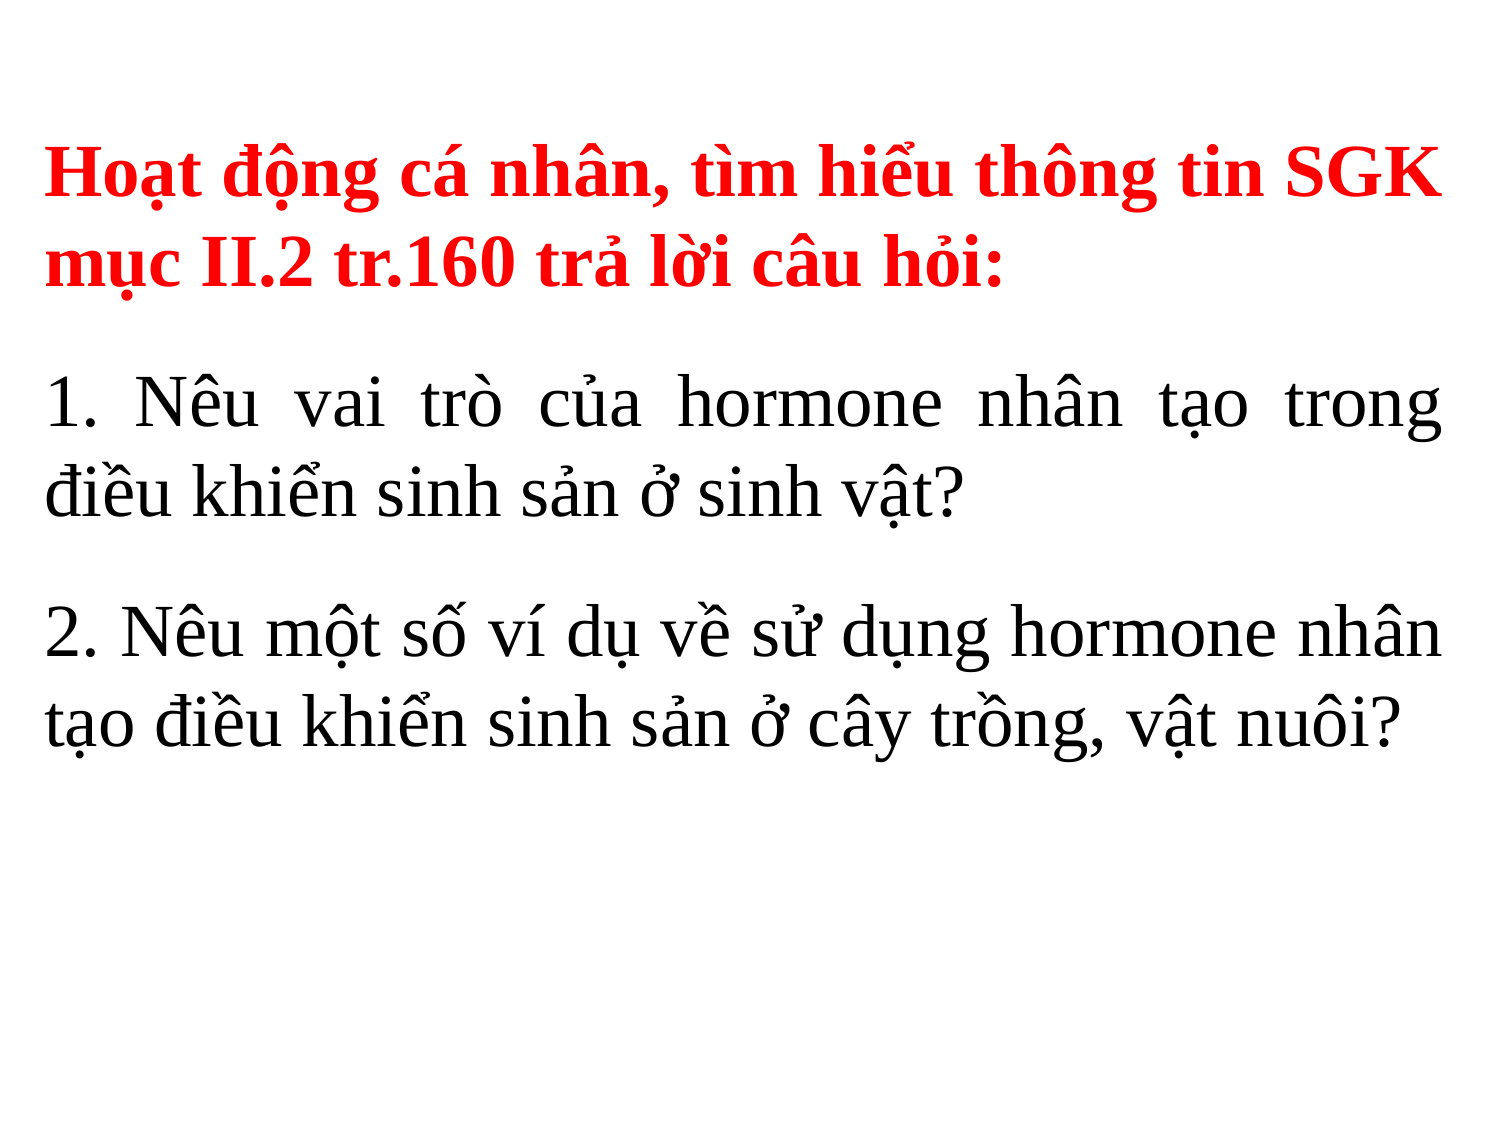

Hoạt động cá nhân, tìm hiểu thông tin SGK mục II.2 tr.160 trả lời câu hỏi:
1. Nêu vai trò của hormone nhân tạo trong điều khiển sinh sản ở sinh vật?
2. Nêu một số ví dụ về sử dụng hormone nhân tạo điều khiển sinh sản ở cây trồng, vật nuôi?